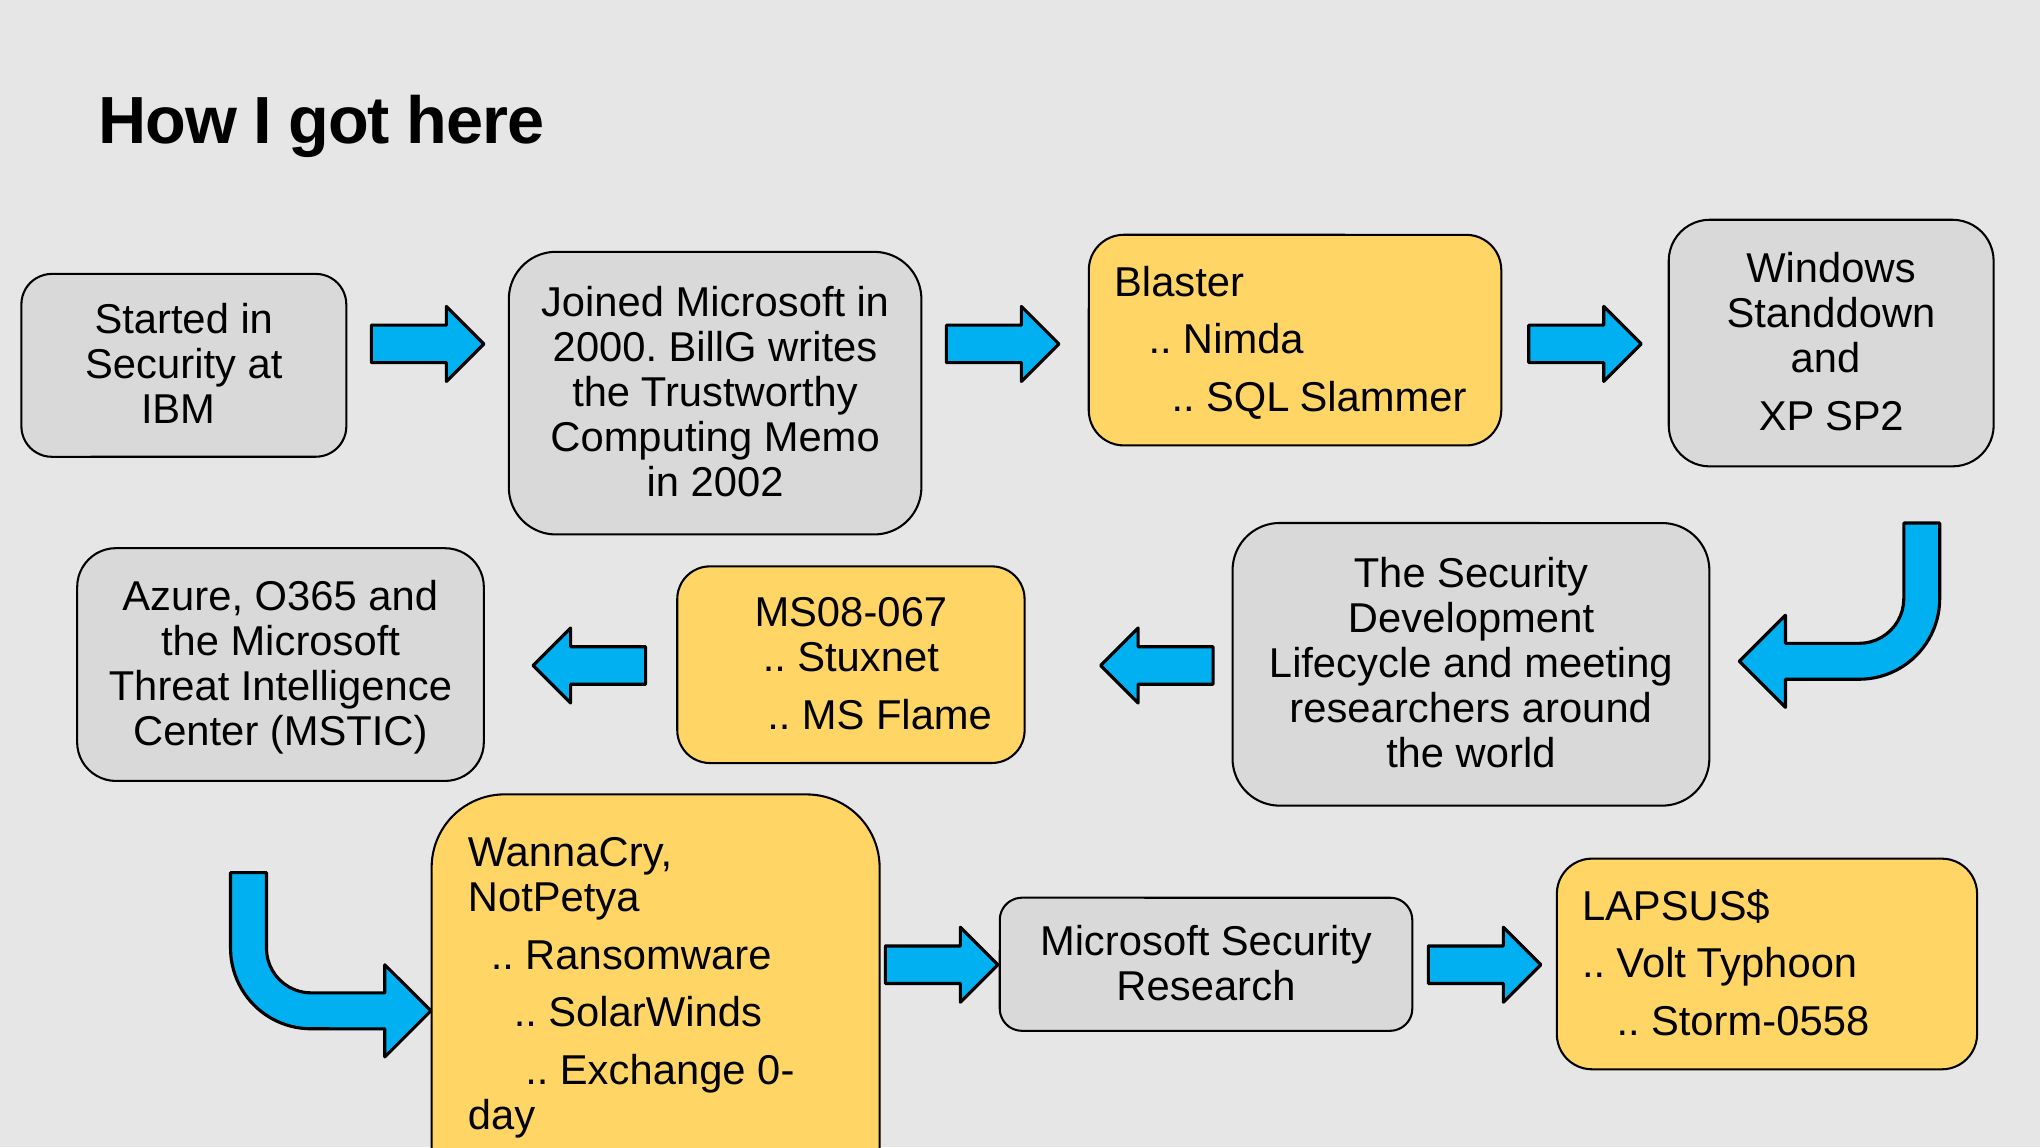

# How I got here
Windows Standdown and
XP SP2
Blaster
   .. Nimda
     .. SQL Slammer
Joined Microsoft in 2000. BillG writes the Trustworthy Computing Memo in 2002
Started in Security at IBM

The Security Development Lifecycle and meeting researchers around the world

Azure, O365 and the Microsoft Threat Intelligence Center (MSTIC)
MS08-067
.. Stuxnet
     .. MS Flame

WannaCry, NotPetya
  .. Ransomware
    .. SolarWinds
     .. Exchange 0-day
      .. Ukraine War
LAPSUS$
.. Volt Typhoon
   .. Storm-0558

Microsoft Security Research